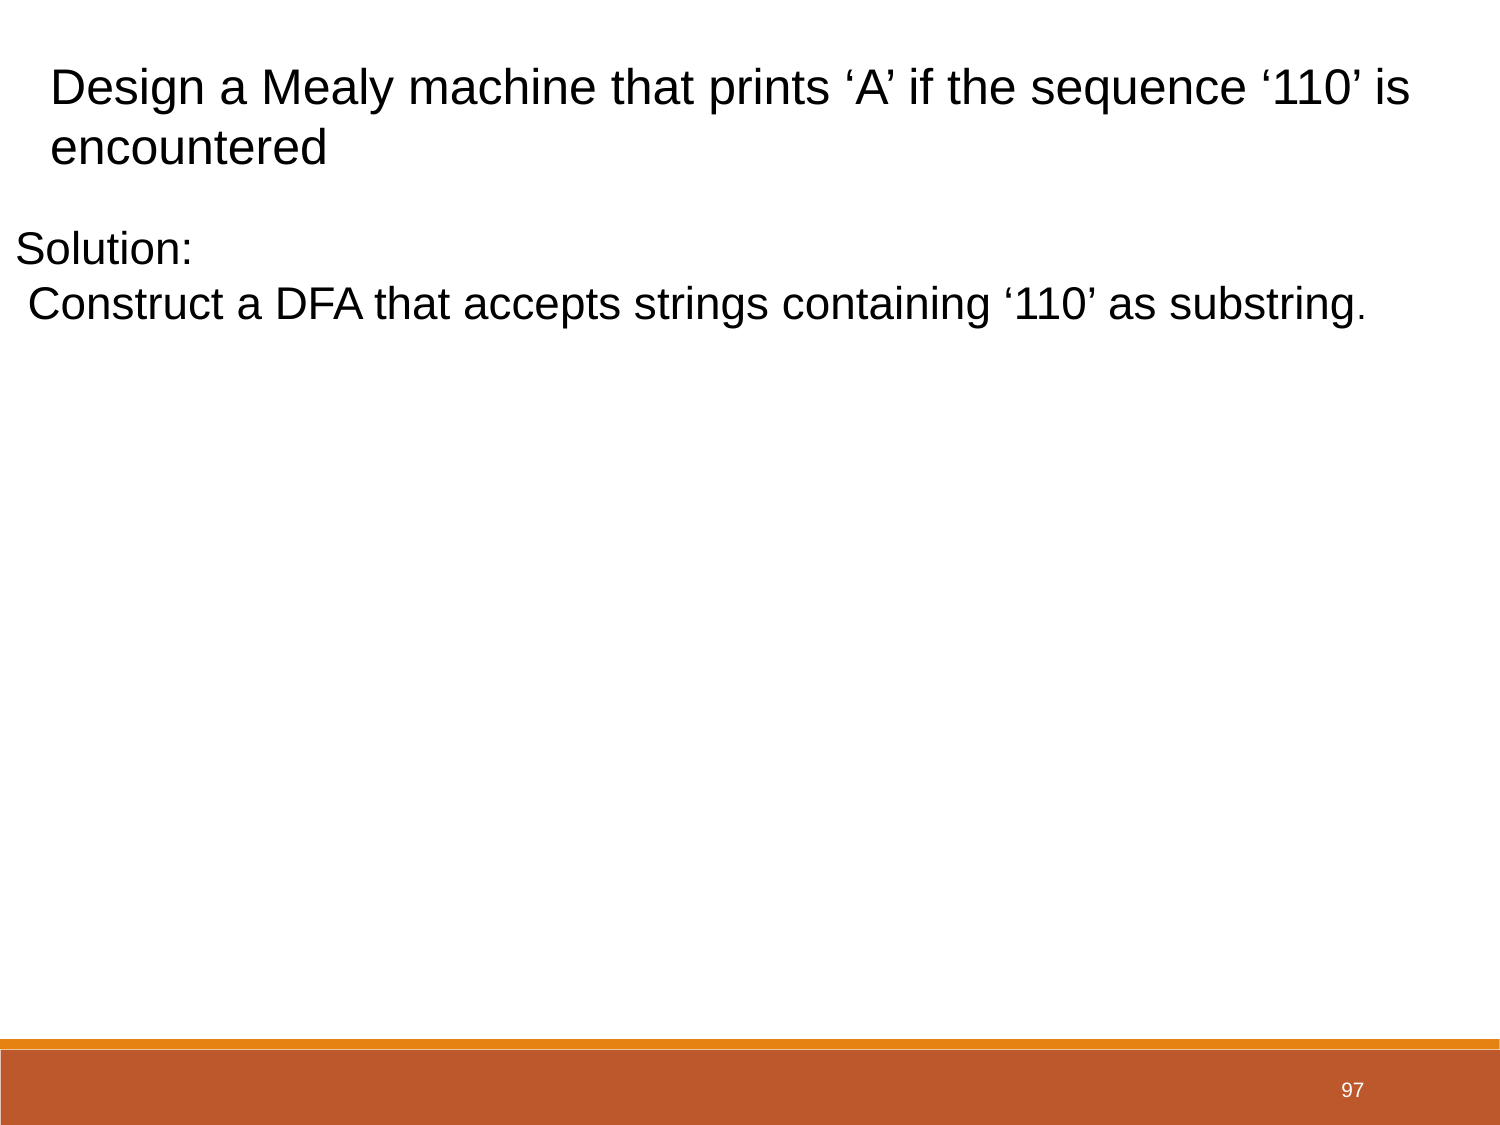

Design a Mealy machine that prints ‘A’ if the sequence ‘110’ is encountered
Solution:
 Construct a DFA that accepts strings containing ‘110’ as substring.

97